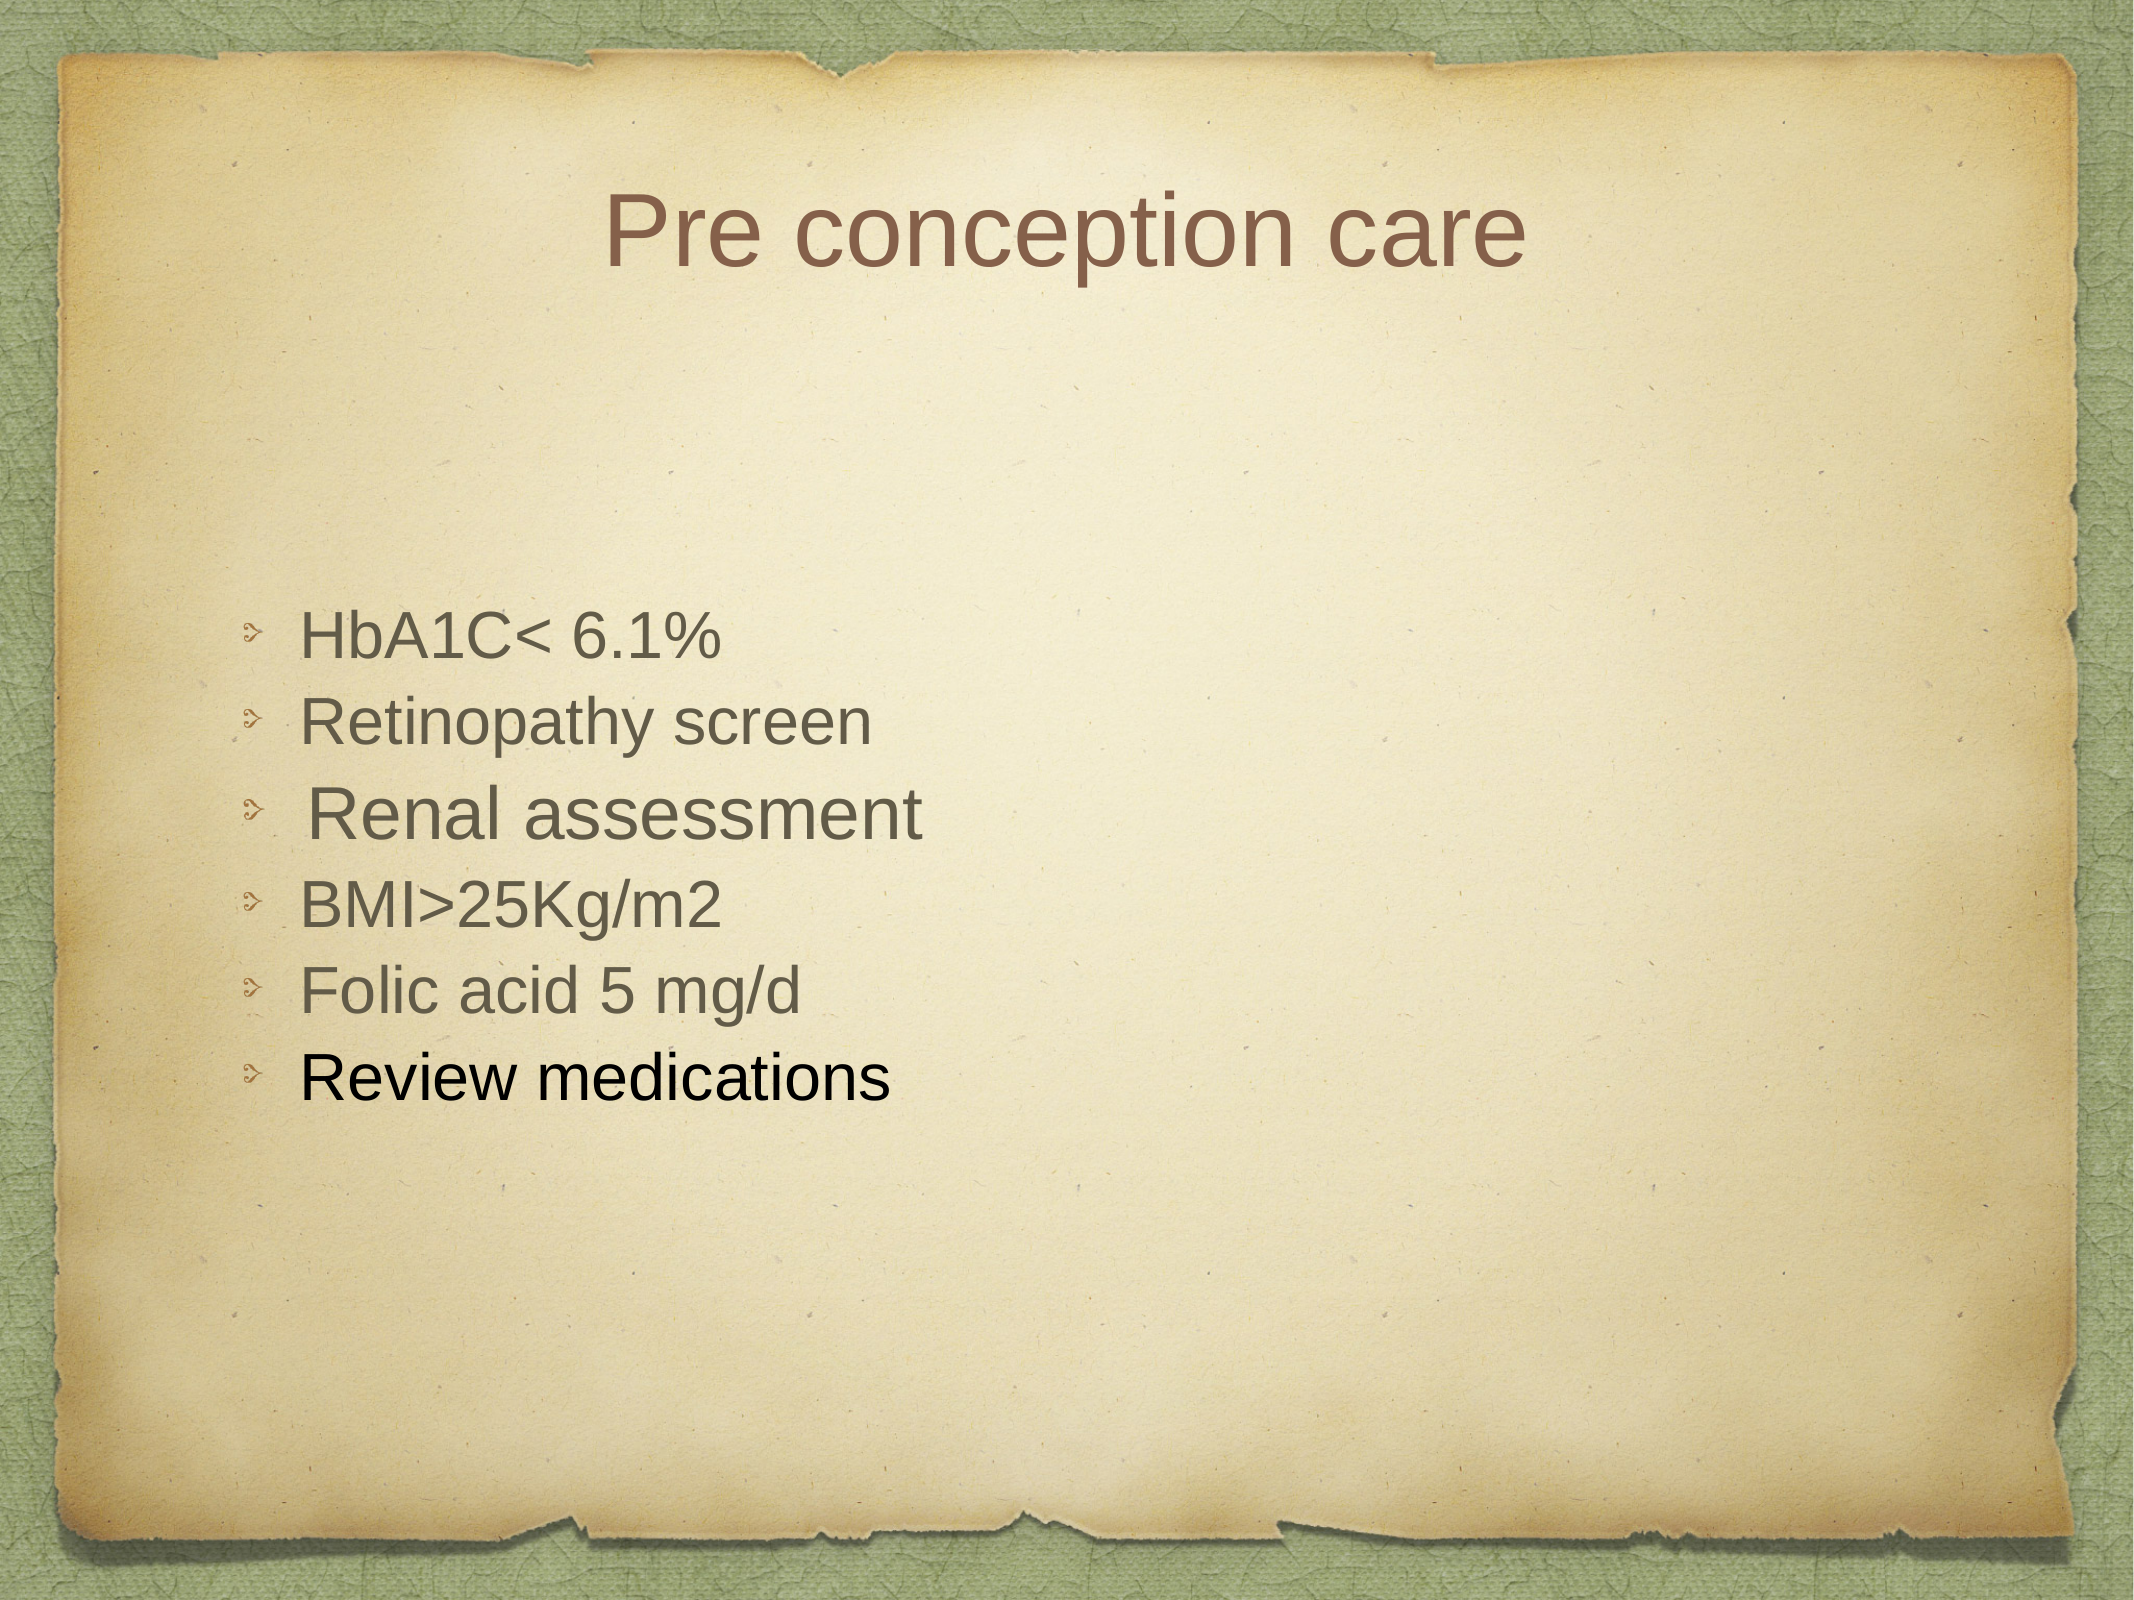

# Pre conception care

HbA1C< 6.1%
Retinopathy screen
Renal assessment
BMI>25Kg/m2
Folic acid 5 mg/d
Review medications